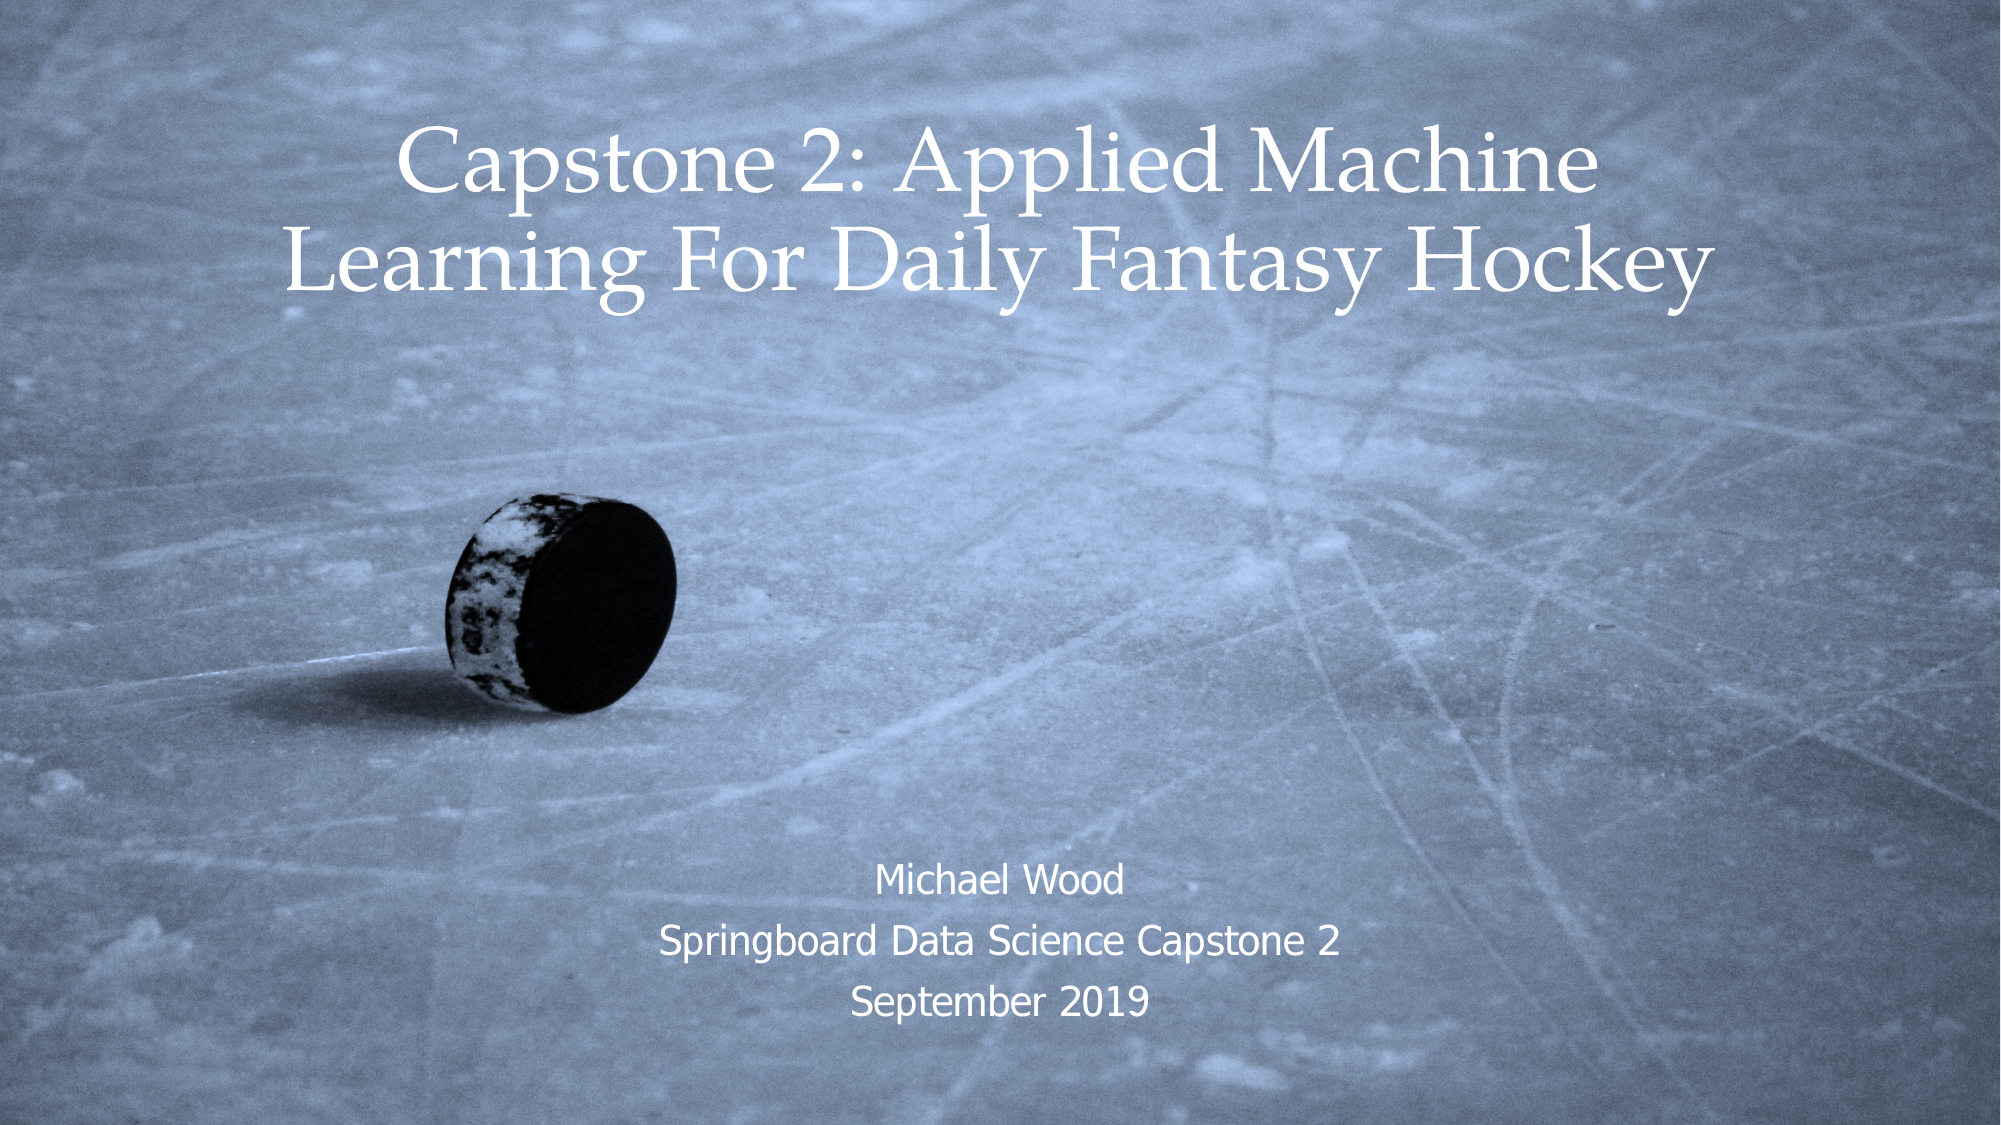

# Capstone 2: Applied Machine Learning For Daily Fantasy Hockey
Michael Wood
Springboard Data Science Capstone 2
September 2019